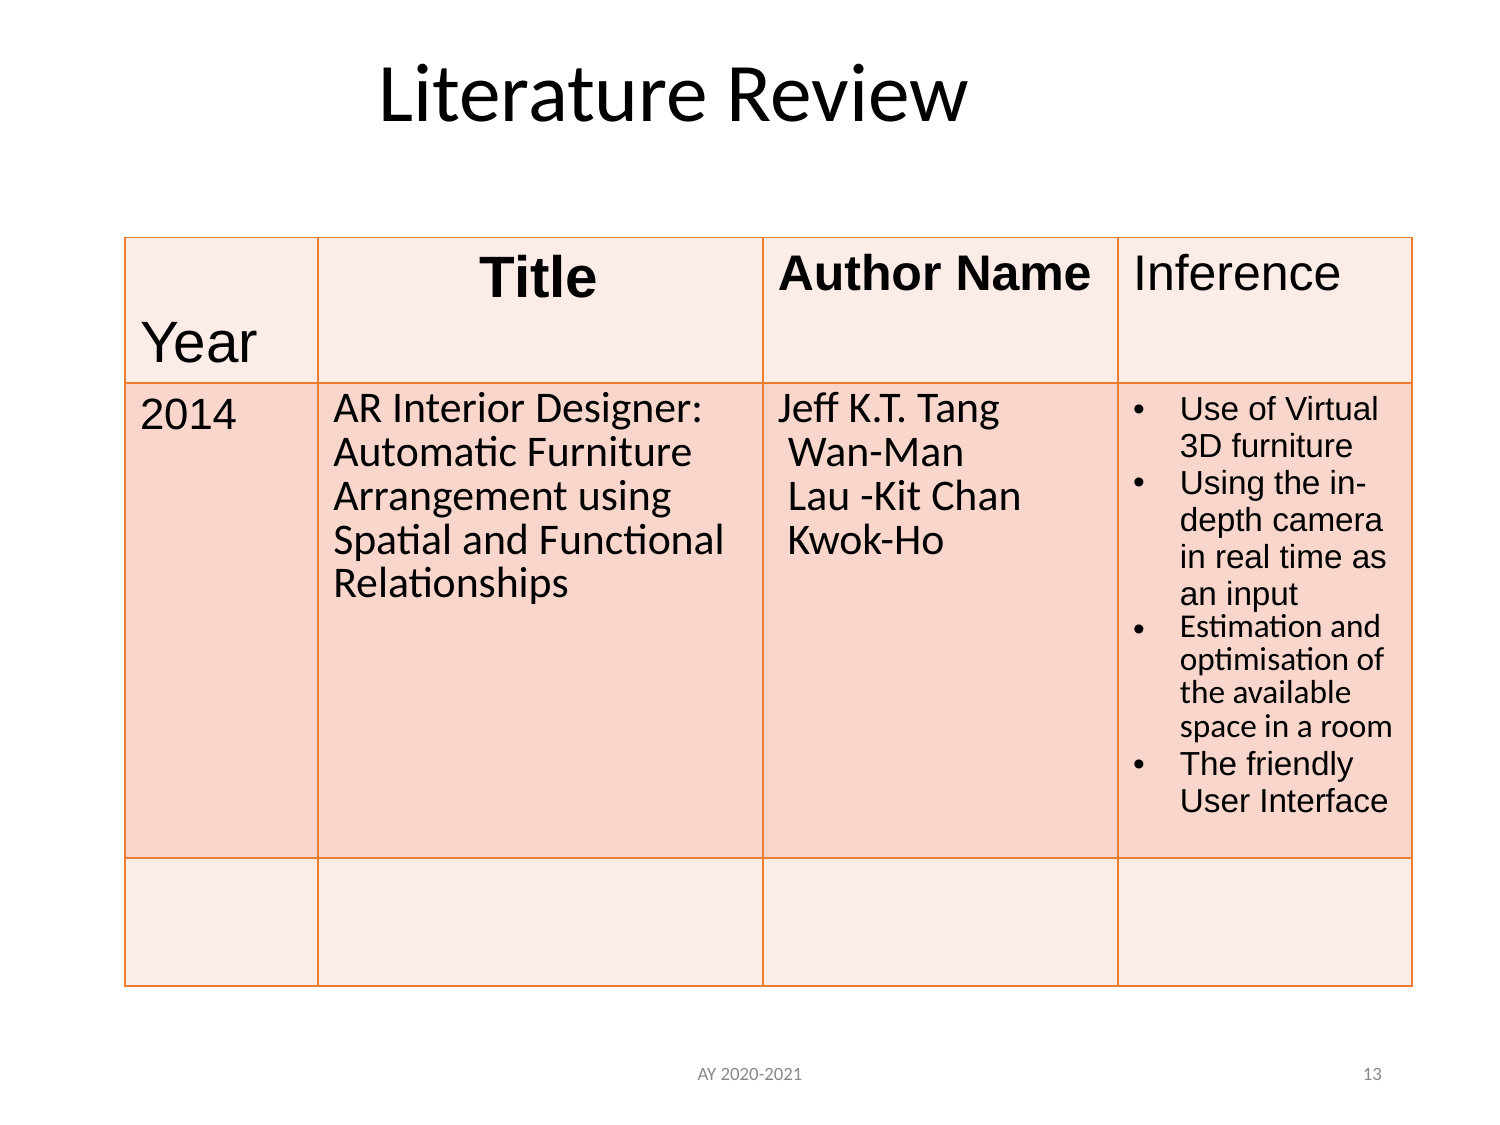

# Literature Review
| Year | Title | Author Name | Inference |
| --- | --- | --- | --- |
| 2014 | AR Interior Designer: Automatic Furniture Arrangement using Spatial and Functional Relationships | Jeff K.T. Tang    Wan-Man  Lau -Kit Chan   Kwok-Ho | Use of Virtual 3D furniture Using the in-depth camera in real time as an input Estimation and optimisation of the available space in a room The friendly User Interface |
|  |  |  |  |
AY 2020-2021
13